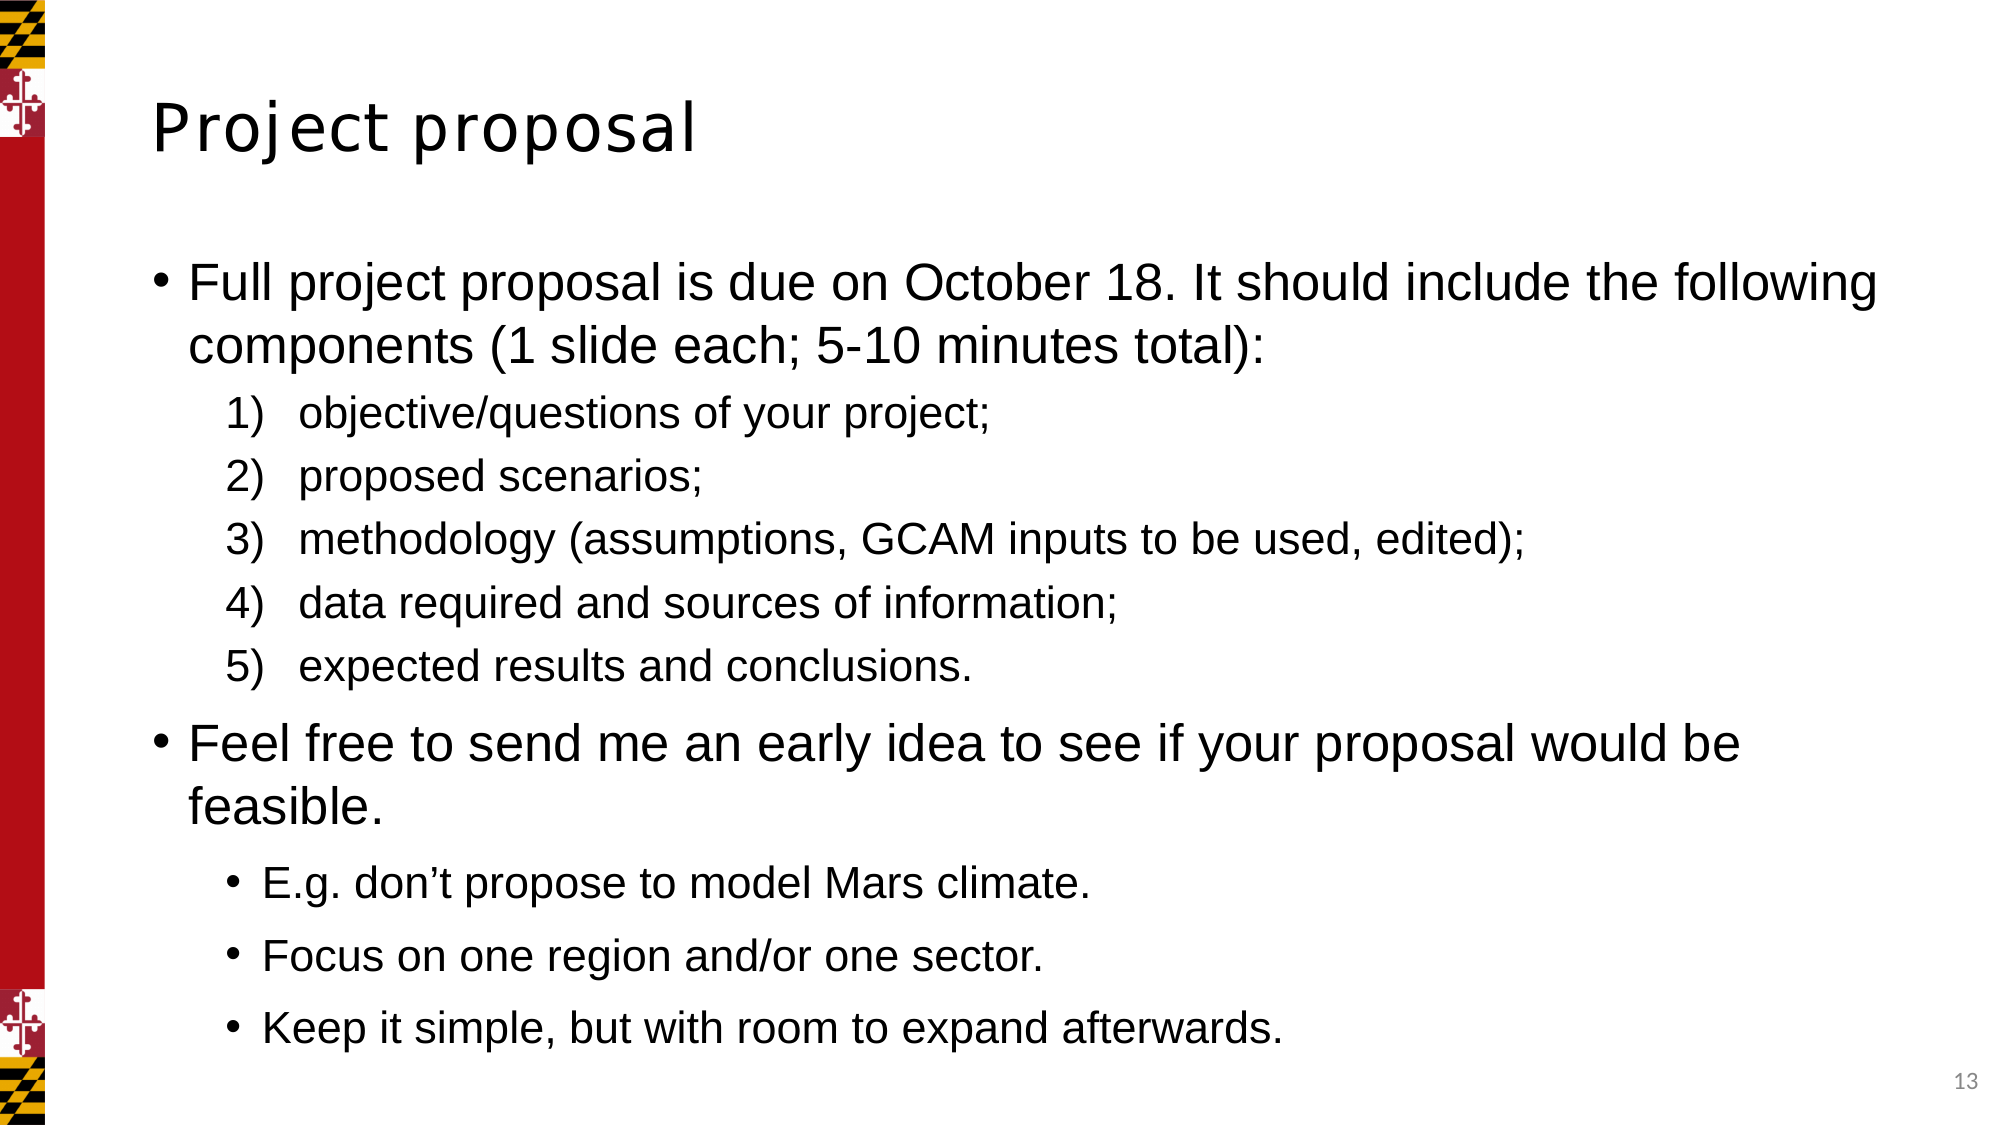

# Project proposal
Full project proposal is due on October 18. It should include the following components (1 slide each; 5-10 minutes total):
objective/questions of your project;
proposed scenarios;
methodology (assumptions, GCAM inputs to be used, edited);
data required and sources of information;
expected results and conclusions.
Feel free to send me an early idea to see if your proposal would be feasible.
E.g. don’t propose to model Mars climate.
Focus on one region and/or one sector.
Keep it simple, but with room to expand afterwards.